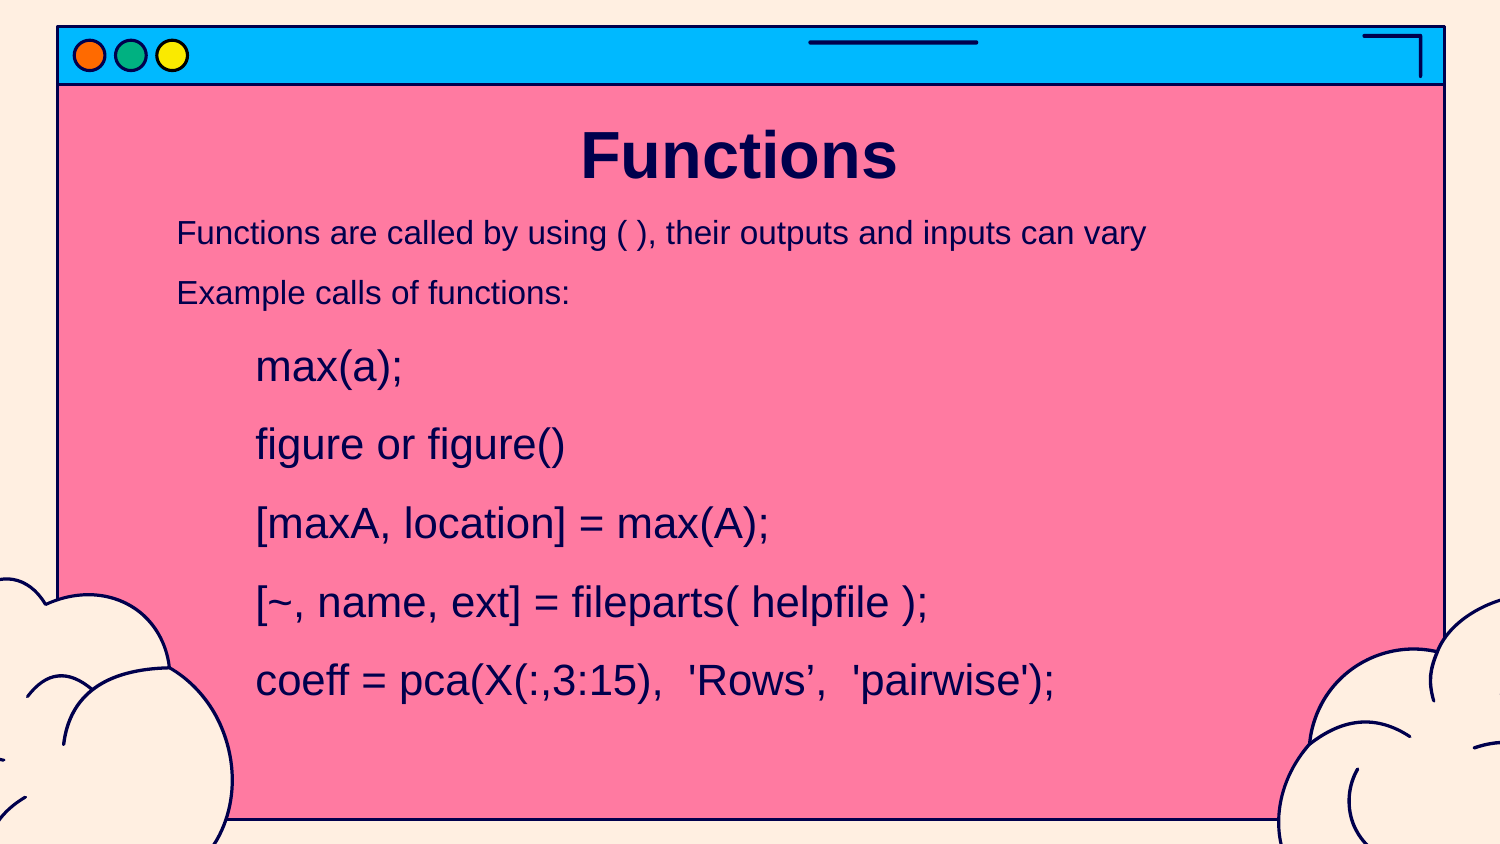

# Functions
Functions are called by using ( ), their outputs and inputs can vary
Example calls of functions:
max(a);
figure or figure()
[maxA, location] = max(A);
[~, name, ext] = fileparts( helpfile );
coeff = pca(X(:,3:15),  'Rows’,  'pairwise');